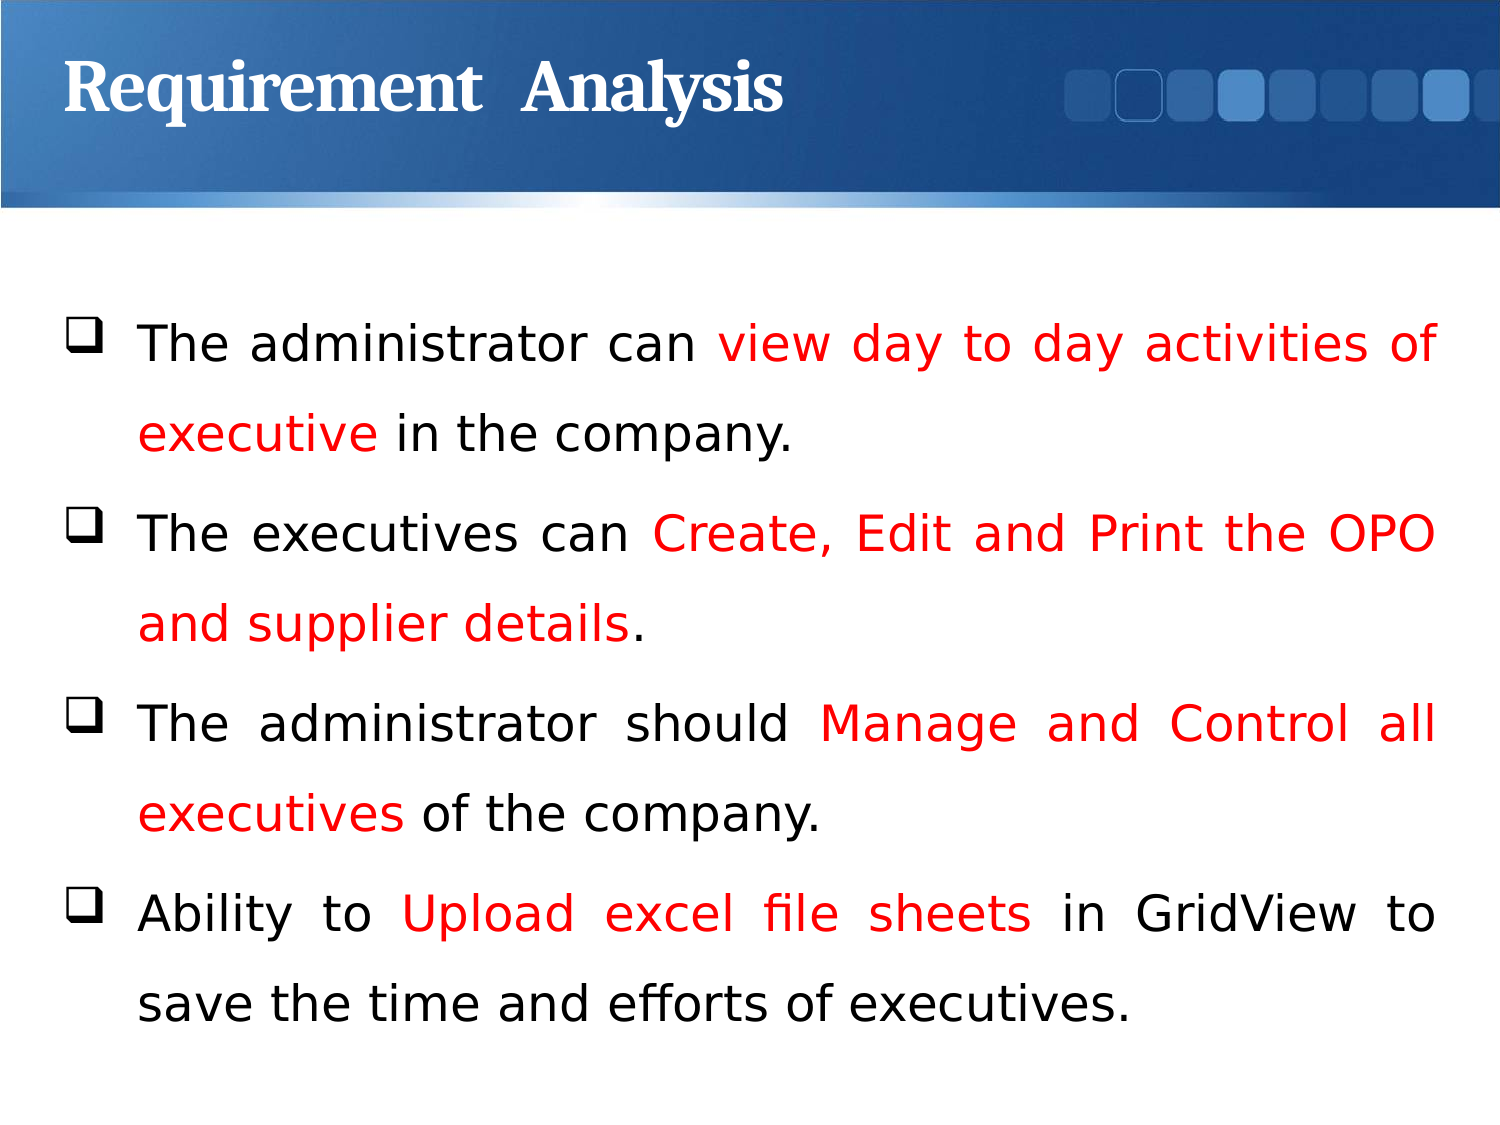

# Requirement   Analysis
The administrator can view day to day activities of executive in the company.
The executives can Create, Edit and Print the OPO and supplier details.
The administrator should Manage and Control all executives of the company.
Ability to Upload excel file sheets in GridView to save the time and efforts of executives.